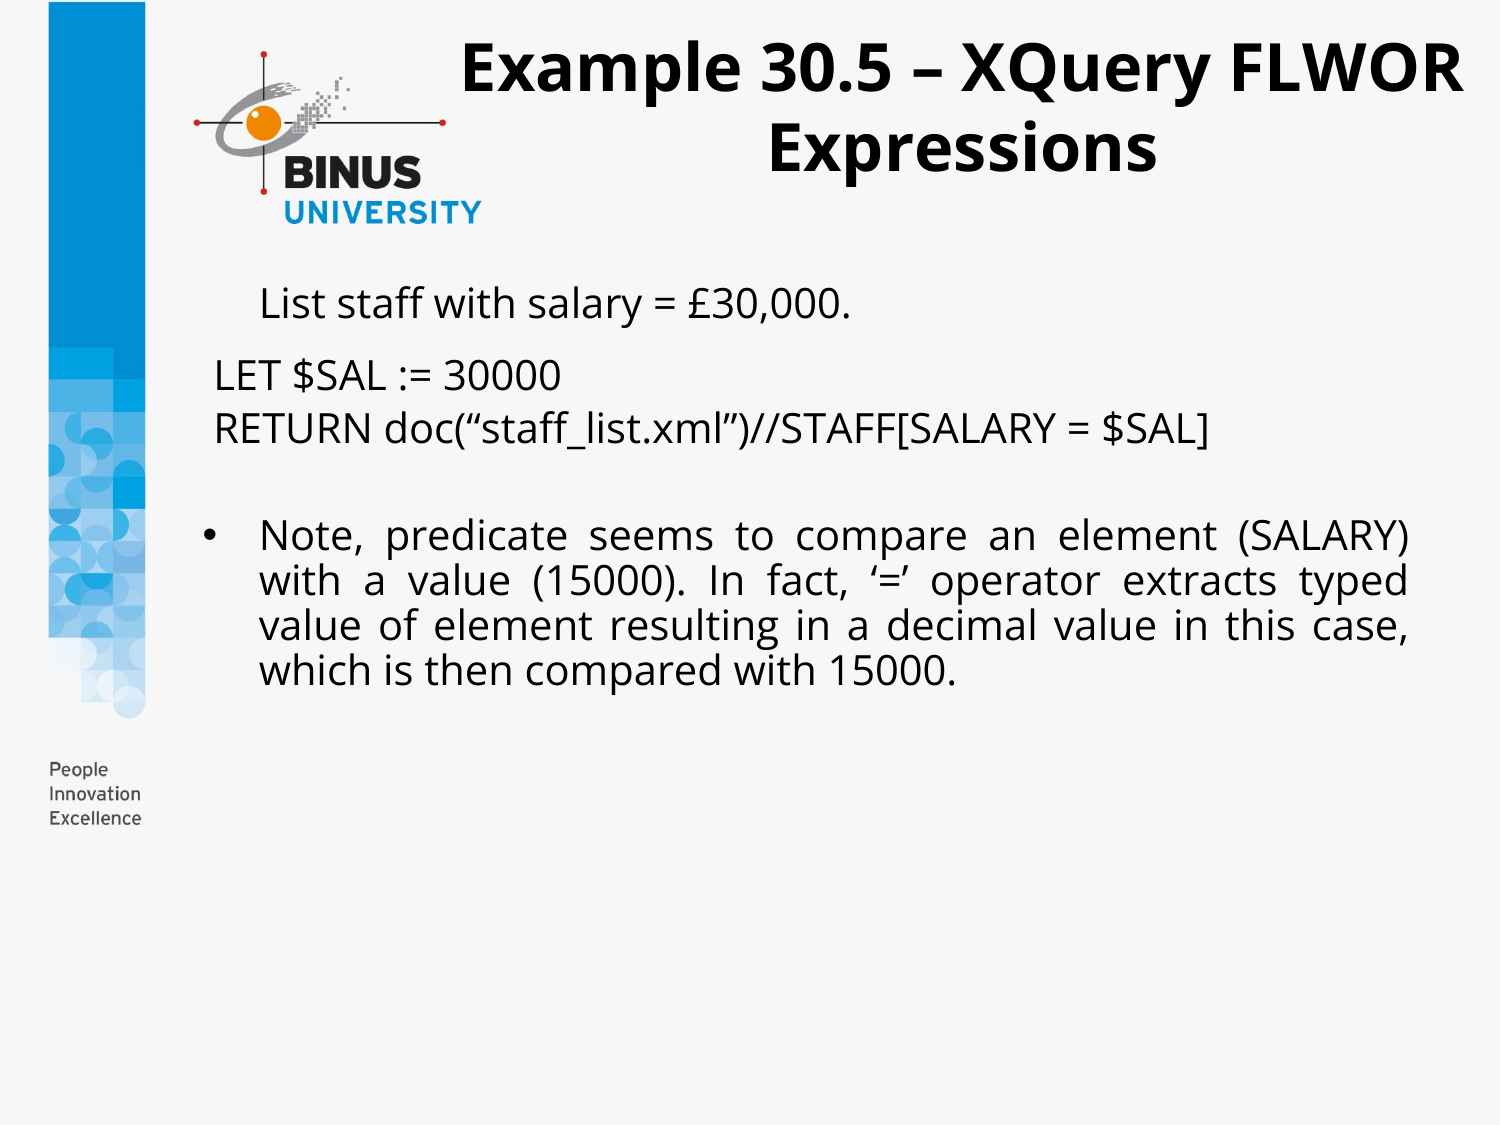

# Example 30.5 – XQuery FLWOR Expressions
	List staff with salary = £30,000.

 LET $SAL := 30000
 RETURN doc(“staff_list.xml”)//STAFF[SALARY = $SAL]

Note, predicate seems to compare an element (SALARY) with a value (15000). In fact, ‘=’ operator extracts typed value of element resulting in a decimal value in this case, which is then compared with 15000.